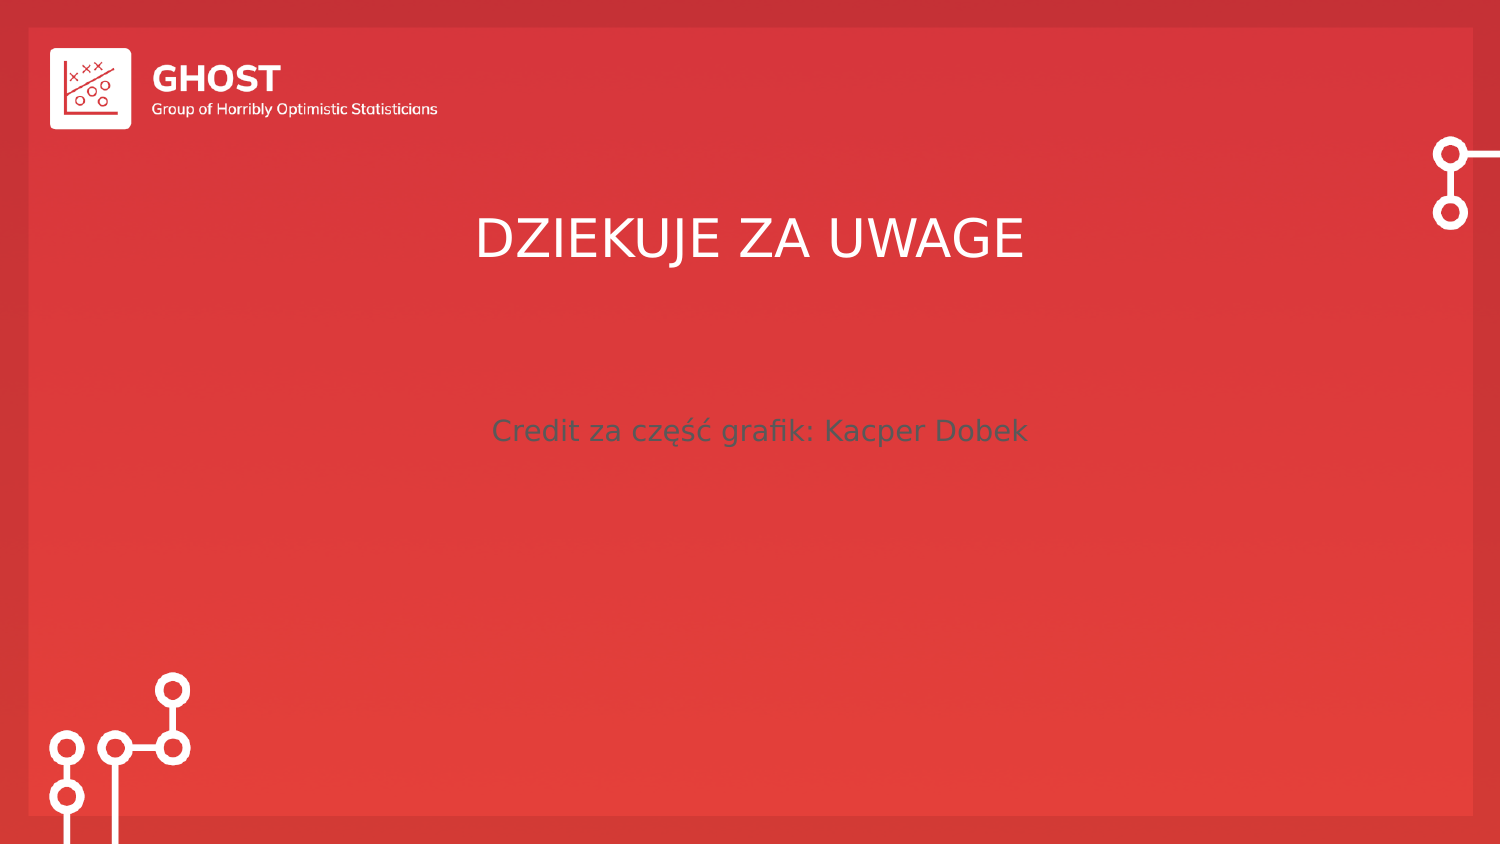

# DZIEKUJE ZA UWAGE
Credit za część grafik: Kacper Dobek